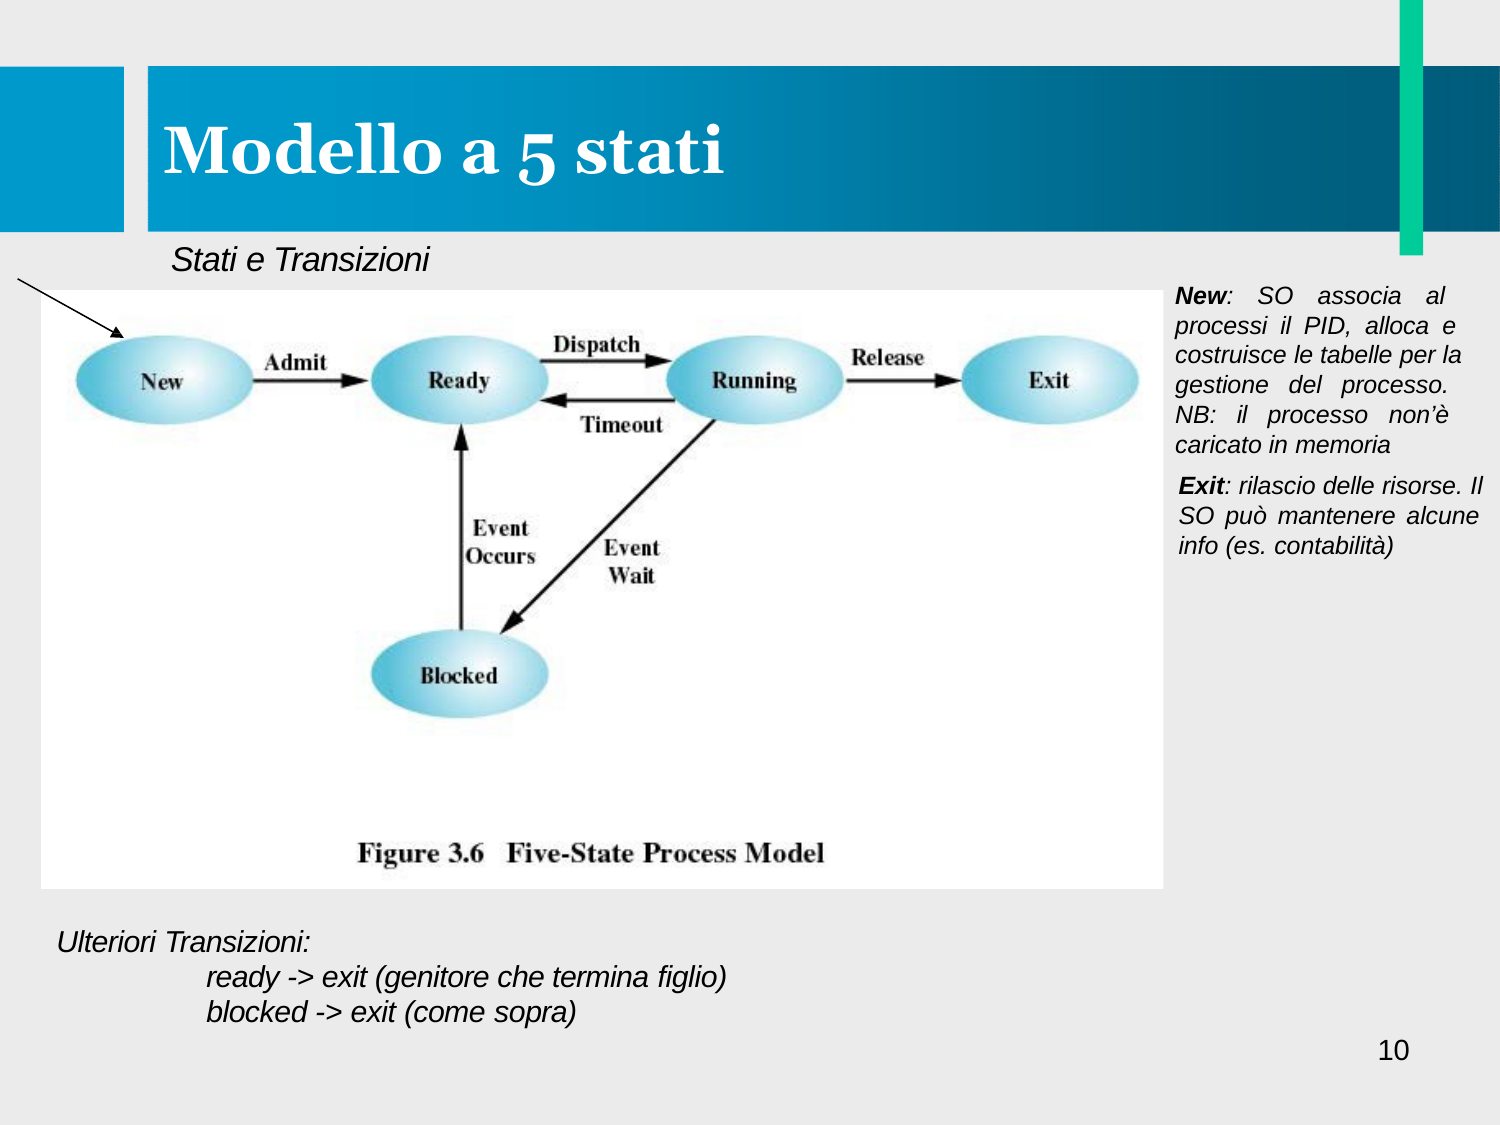

# Modello a 5 stati

Stati e Transizioni
New: SO associa al  processi il PID, alloca e  costruisce le tabelle per la  gestione del processo.  NB: il processo non’è  caricato in memoria
Exit: rilascio delle risorse. Il  SO può mantenere alcune  info (es. contabilità)

Ulteriori Transizioni:
ready -> exit (genitore che termina figlio)
blocked -> exit (come sopra)
10